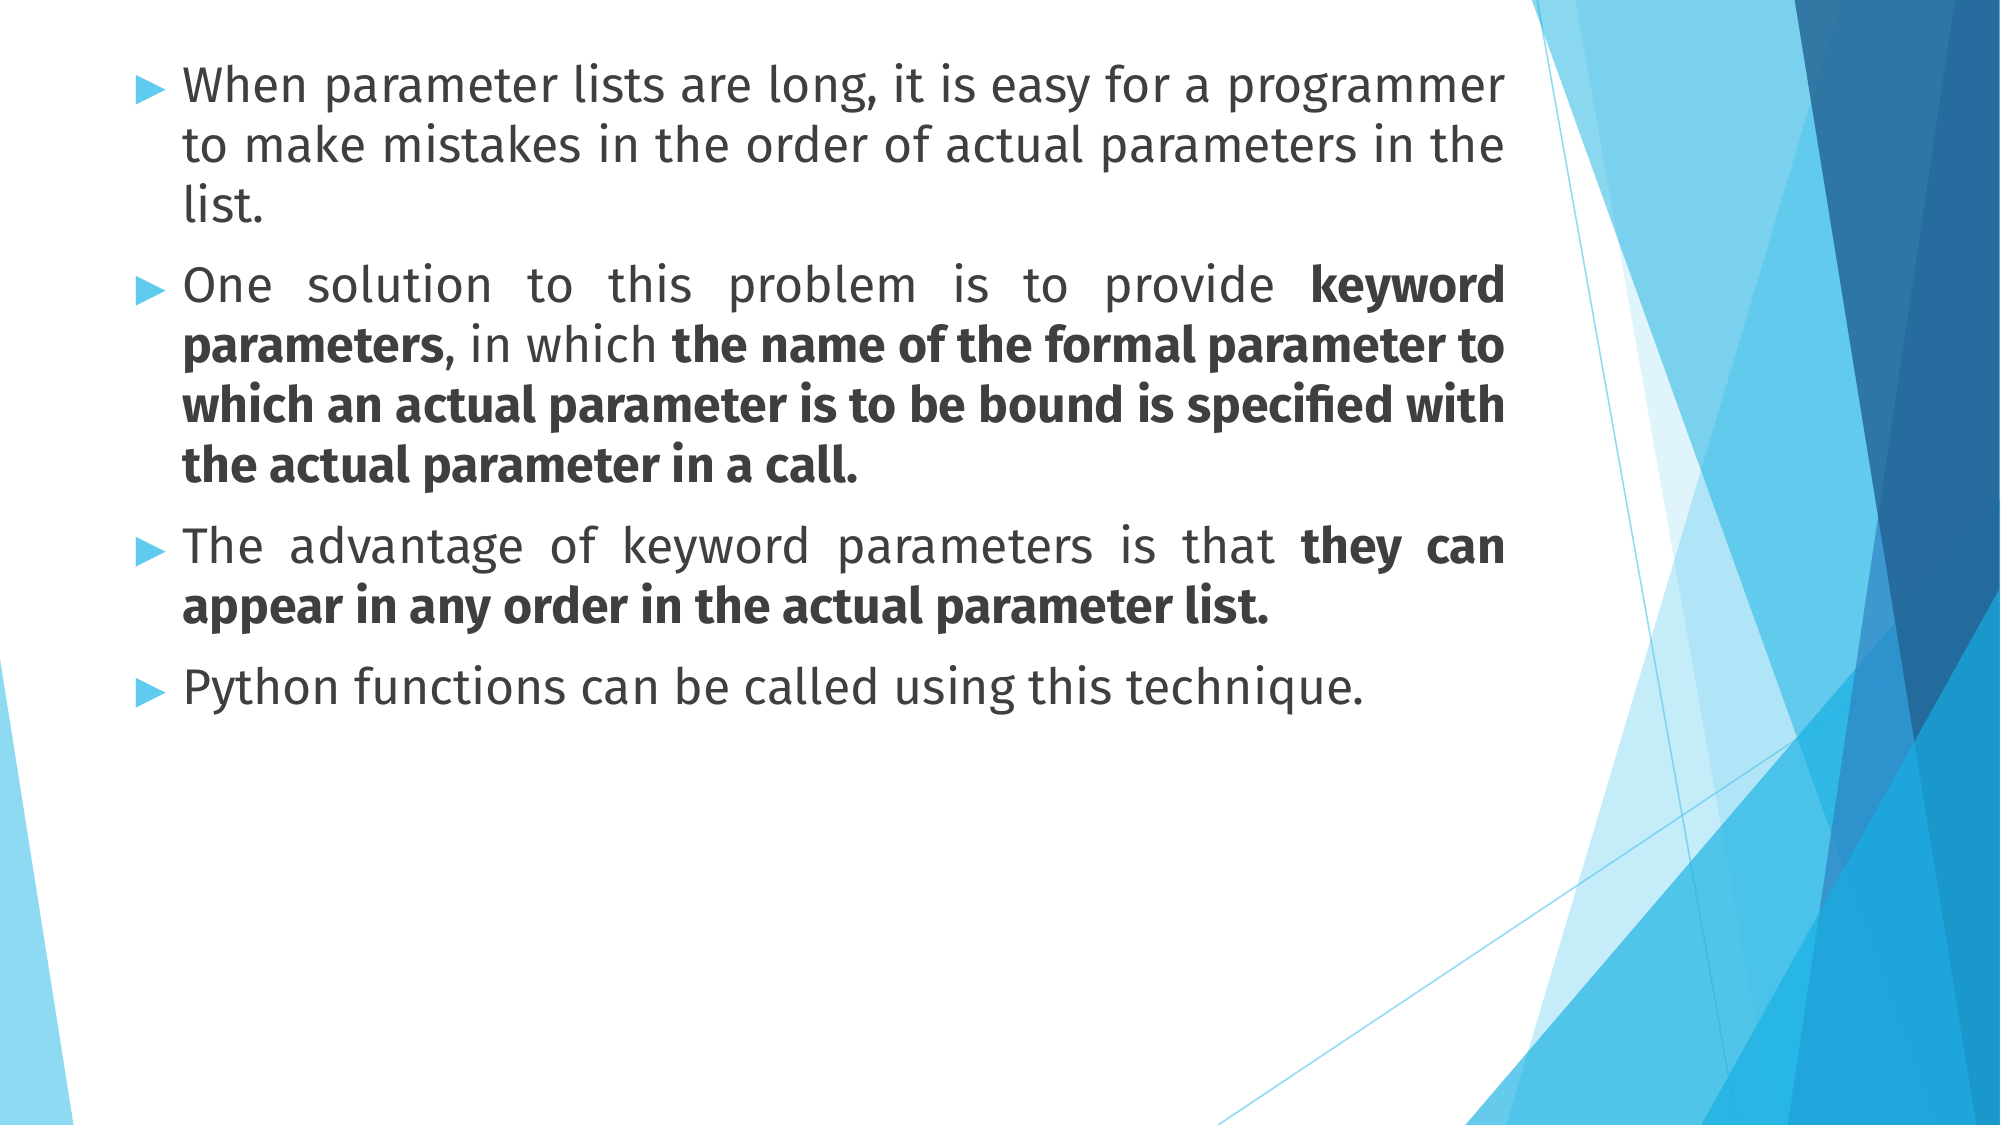

When parameter lists are long, it is easy for a programmer to make mistakes in the order of actual parameters in the list.
One solution to this problem is to provide keyword parameters, in which the name of the formal parameter to which an actual parameter is to be bound is specified with the actual parameter in a call.
The advantage of keyword parameters is that they can appear in any order in the actual parameter list.
Python functions can be called using this technique.